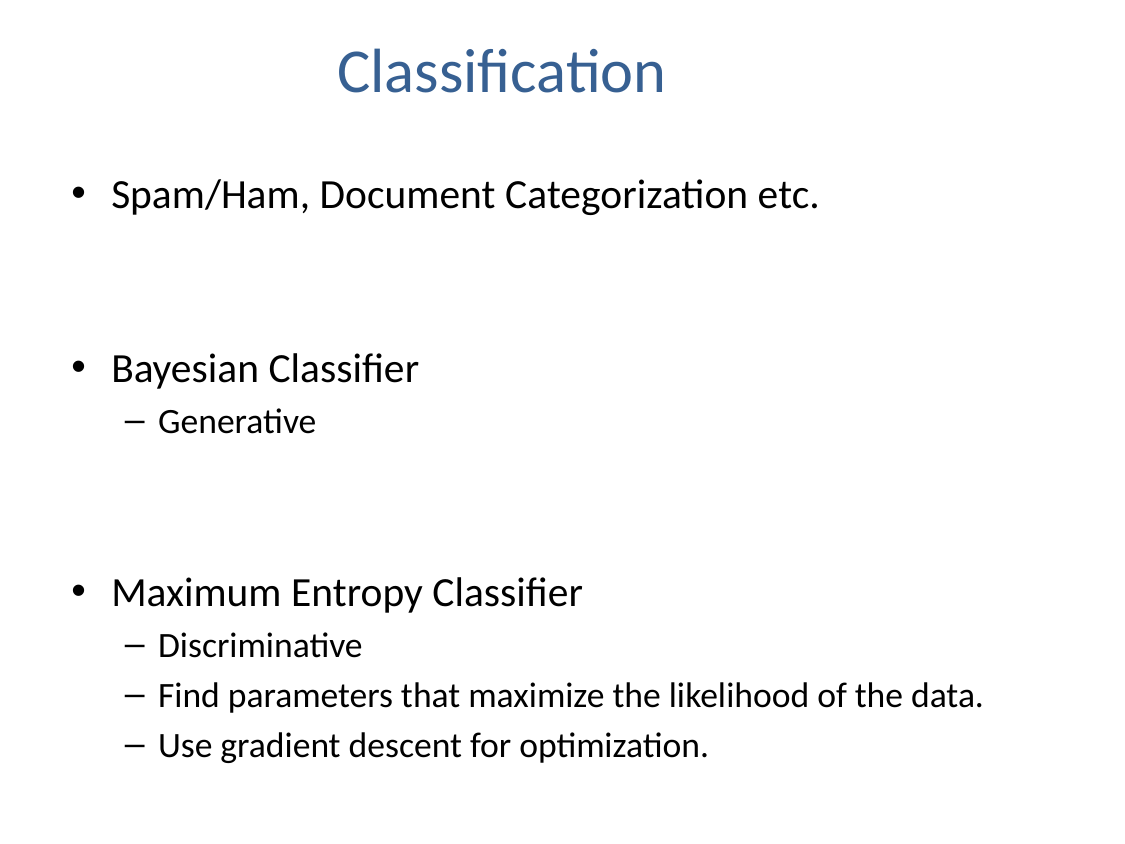

# Classification
Spam/Ham, Document Categorization etc.

Bayesian Classifier
Generative

Maximum Entropy Classifier
Discriminative
Find parameters that maximize the likelihood of the data.
Use gradient descent for optimization.